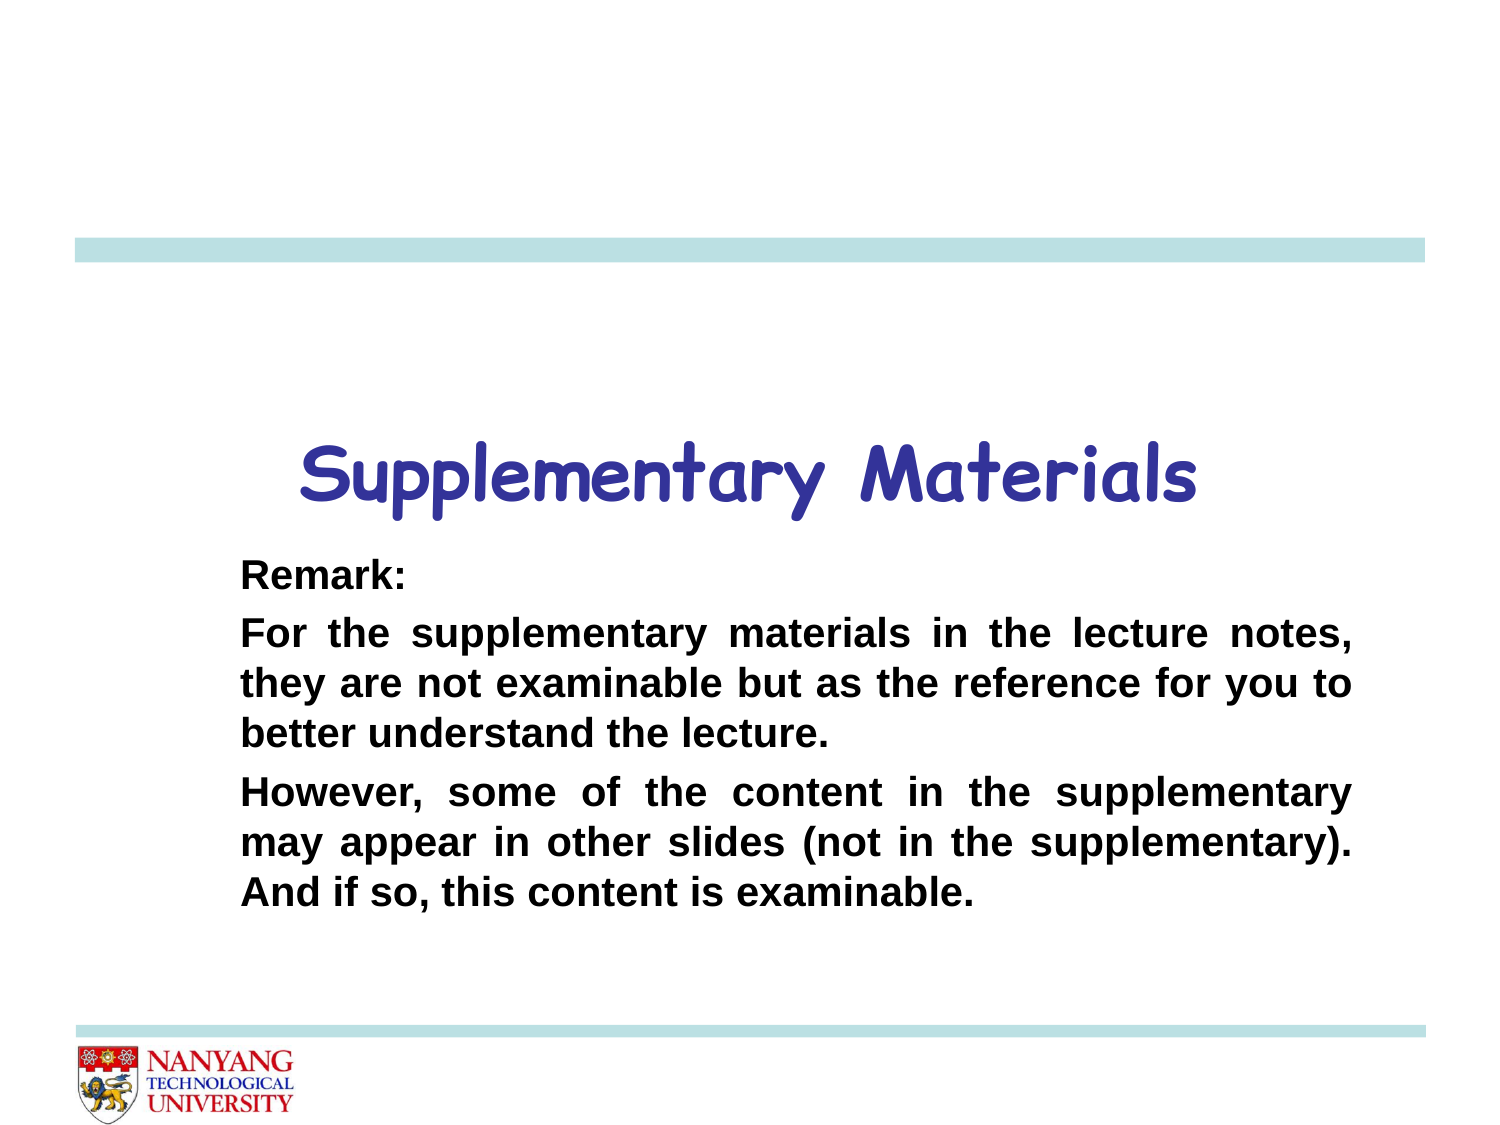

# Supplementary Materials
Remark:
For the supplementary materials in the lecture notes, they are not examinable but as the reference for you to better understand the lecture.
However, some of the content in the supplementary may appear in other slides (not in the supplementary). And if so, this content is examinable.